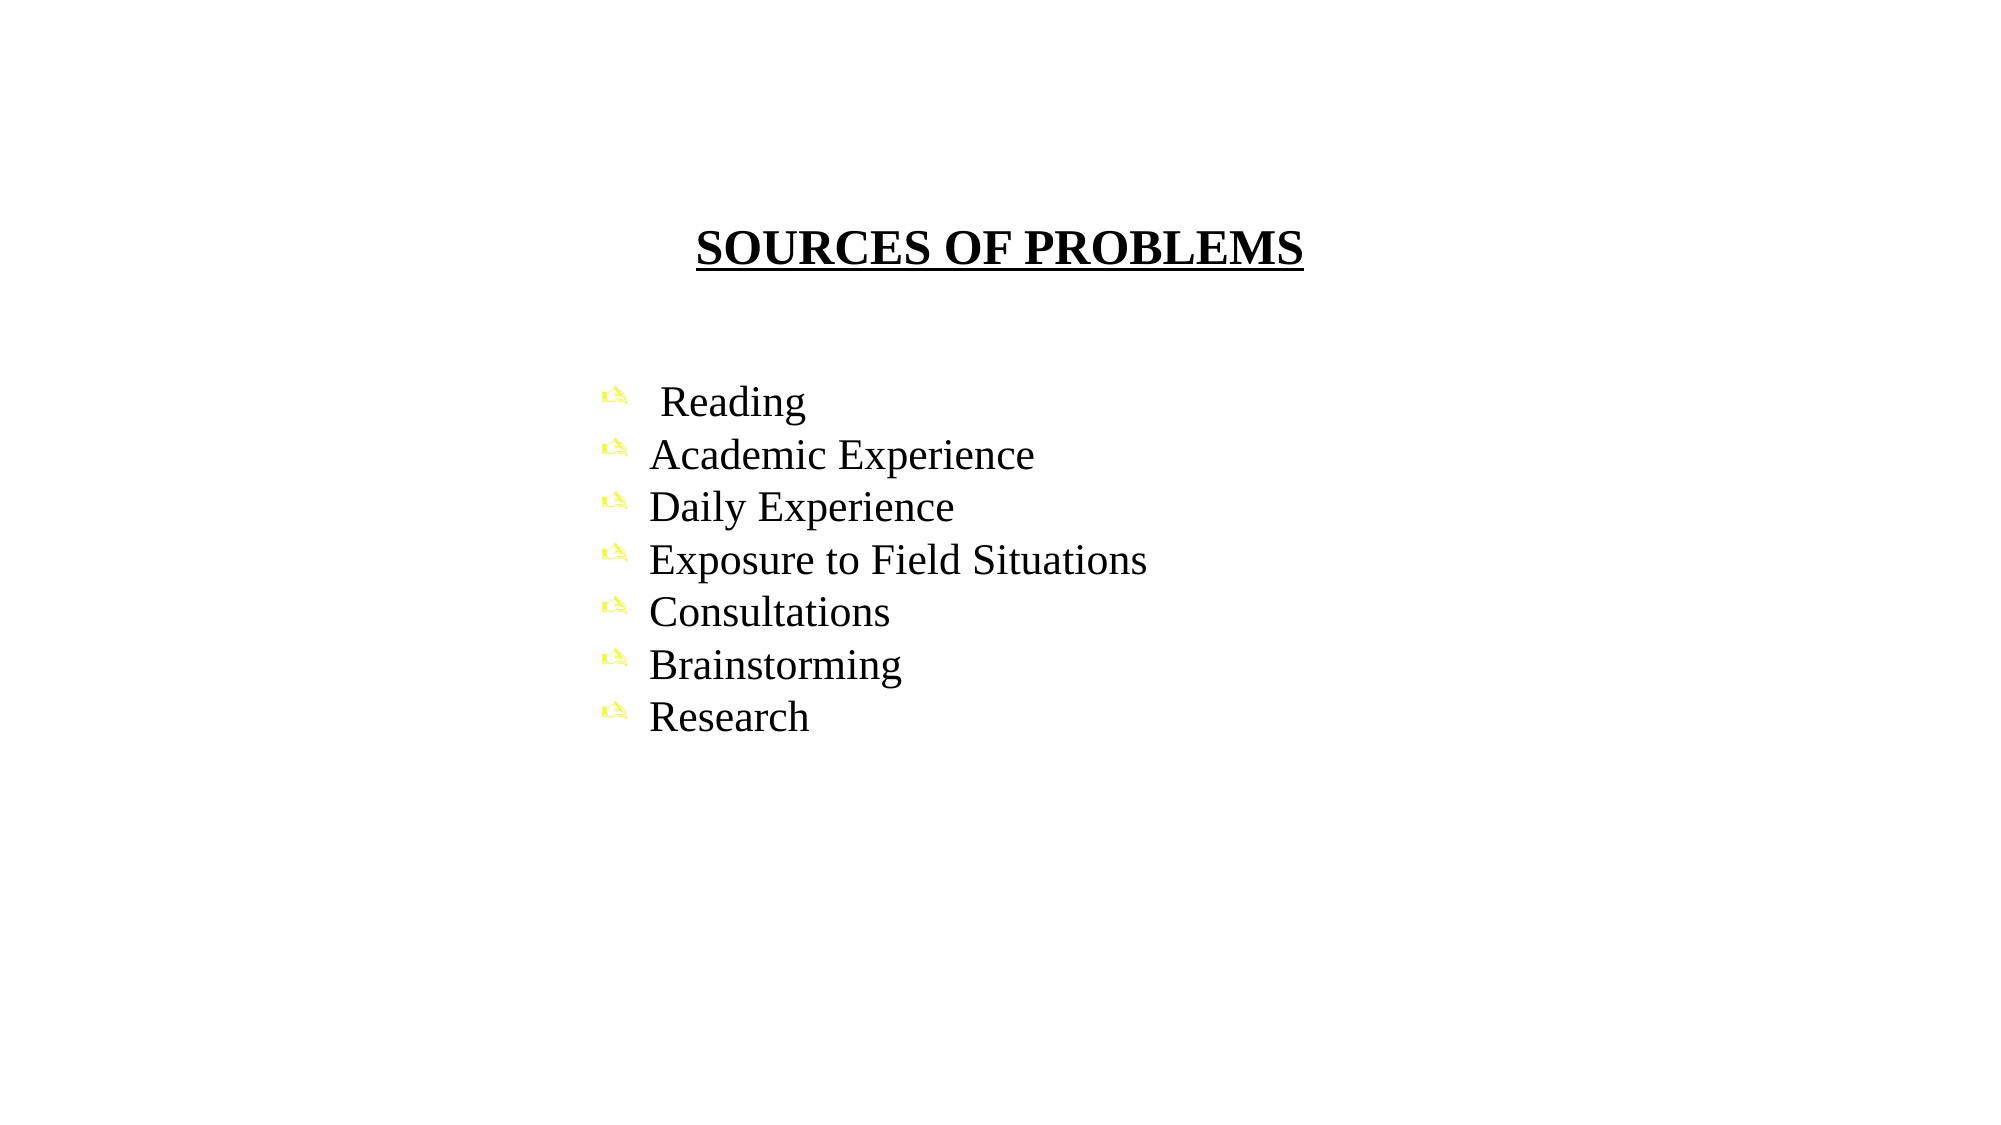

SOURCES OF PROBLEMS
 Reading
Academic Experience
Daily Experience
Exposure to Field Situations
Consultations
Brainstorming
Research